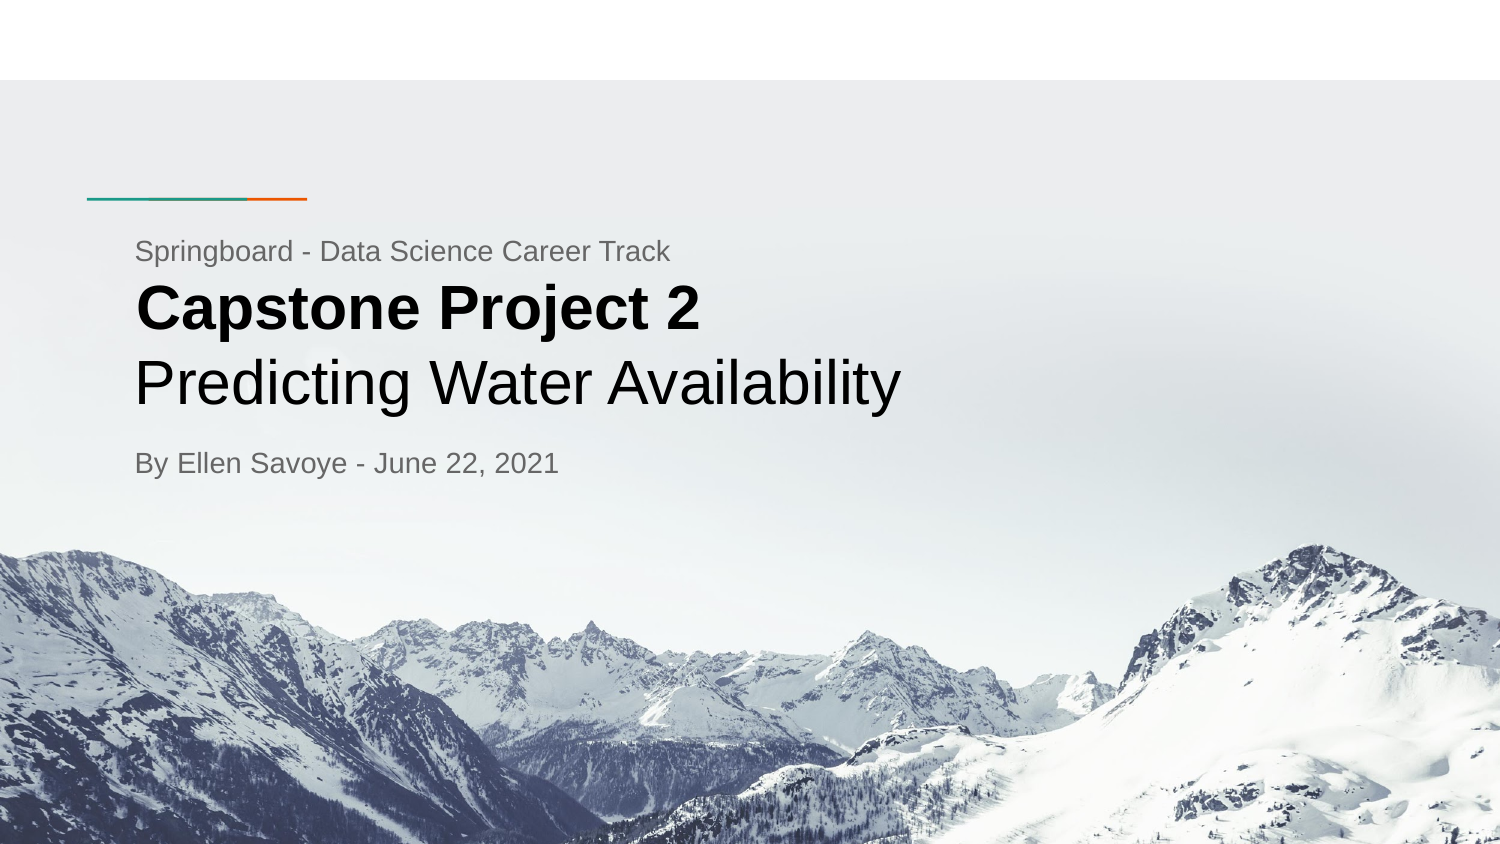

# Springboard - Data Science Career Track
Capstone Project 2
Predicting Water Availability
By Ellen Savoye - June 22, 2021